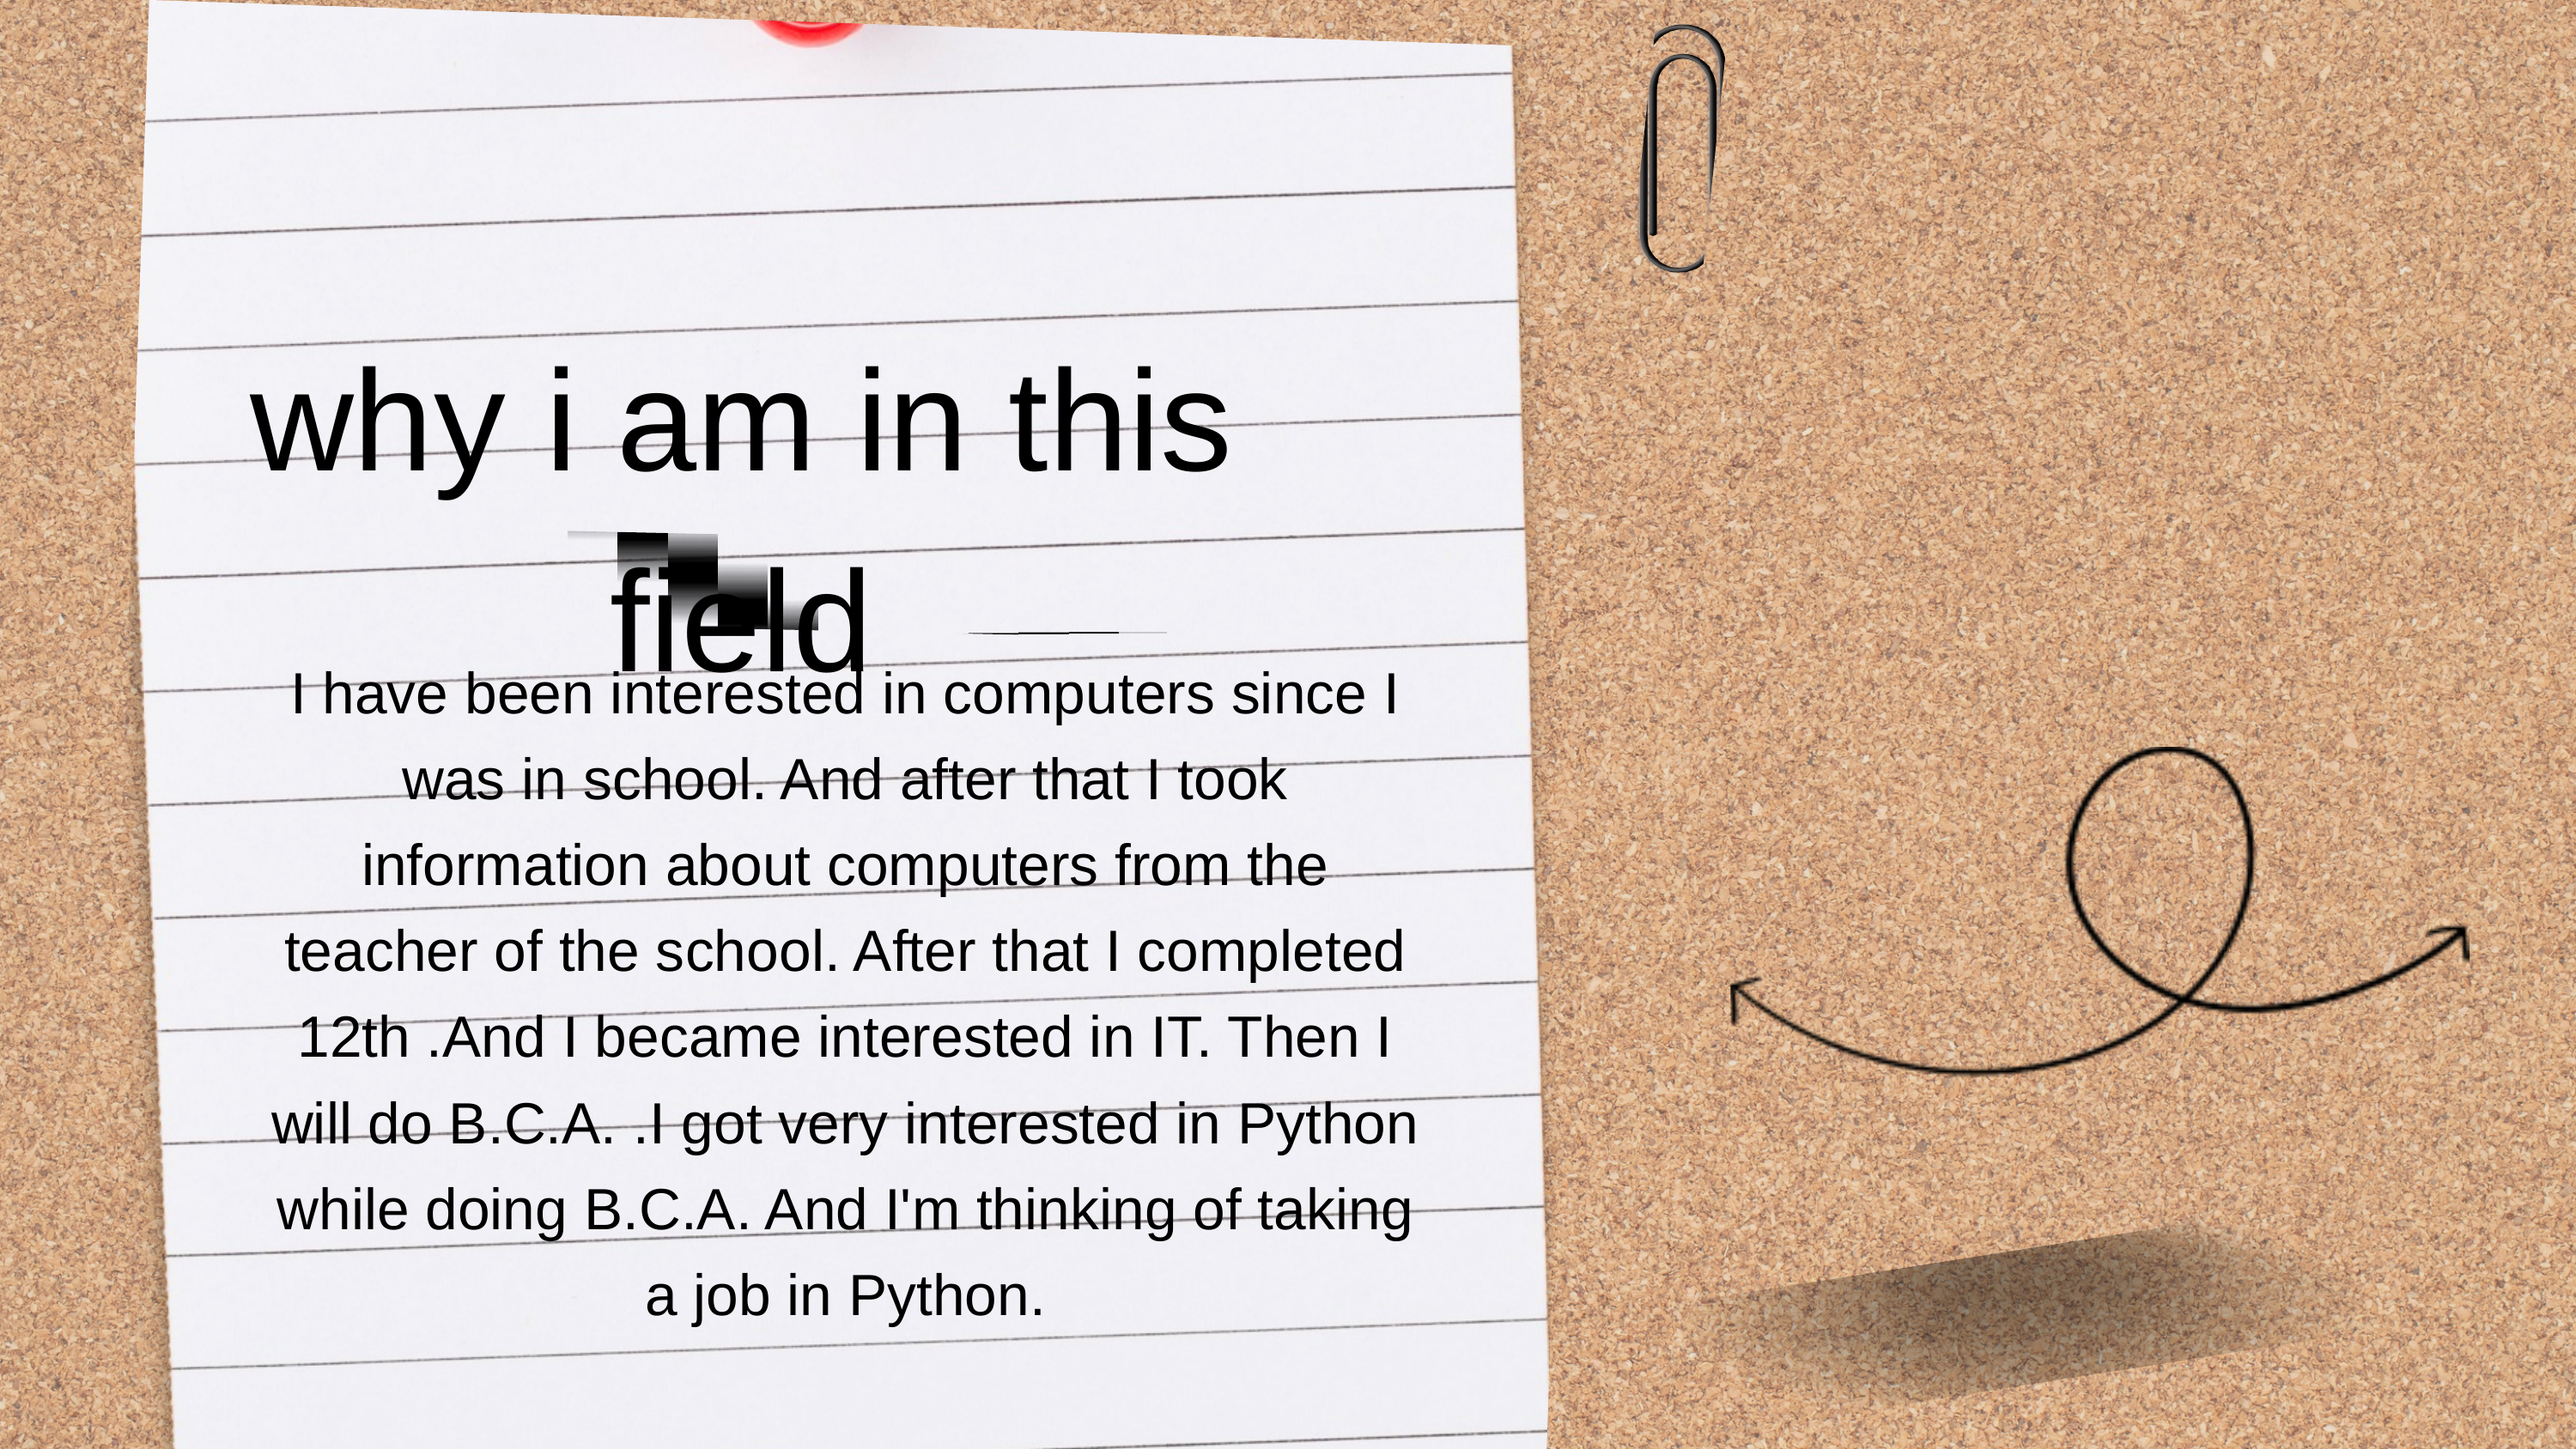

why i am in this field
I have been interested in computers since I was in school. And after that I took information about computers from the teacher of the school. After that I completed 12th .And I became interested in IT. Then I will do B.C.A. .I got very interested in Python while doing B.C.A. And I'm thinking of taking a job in Python.